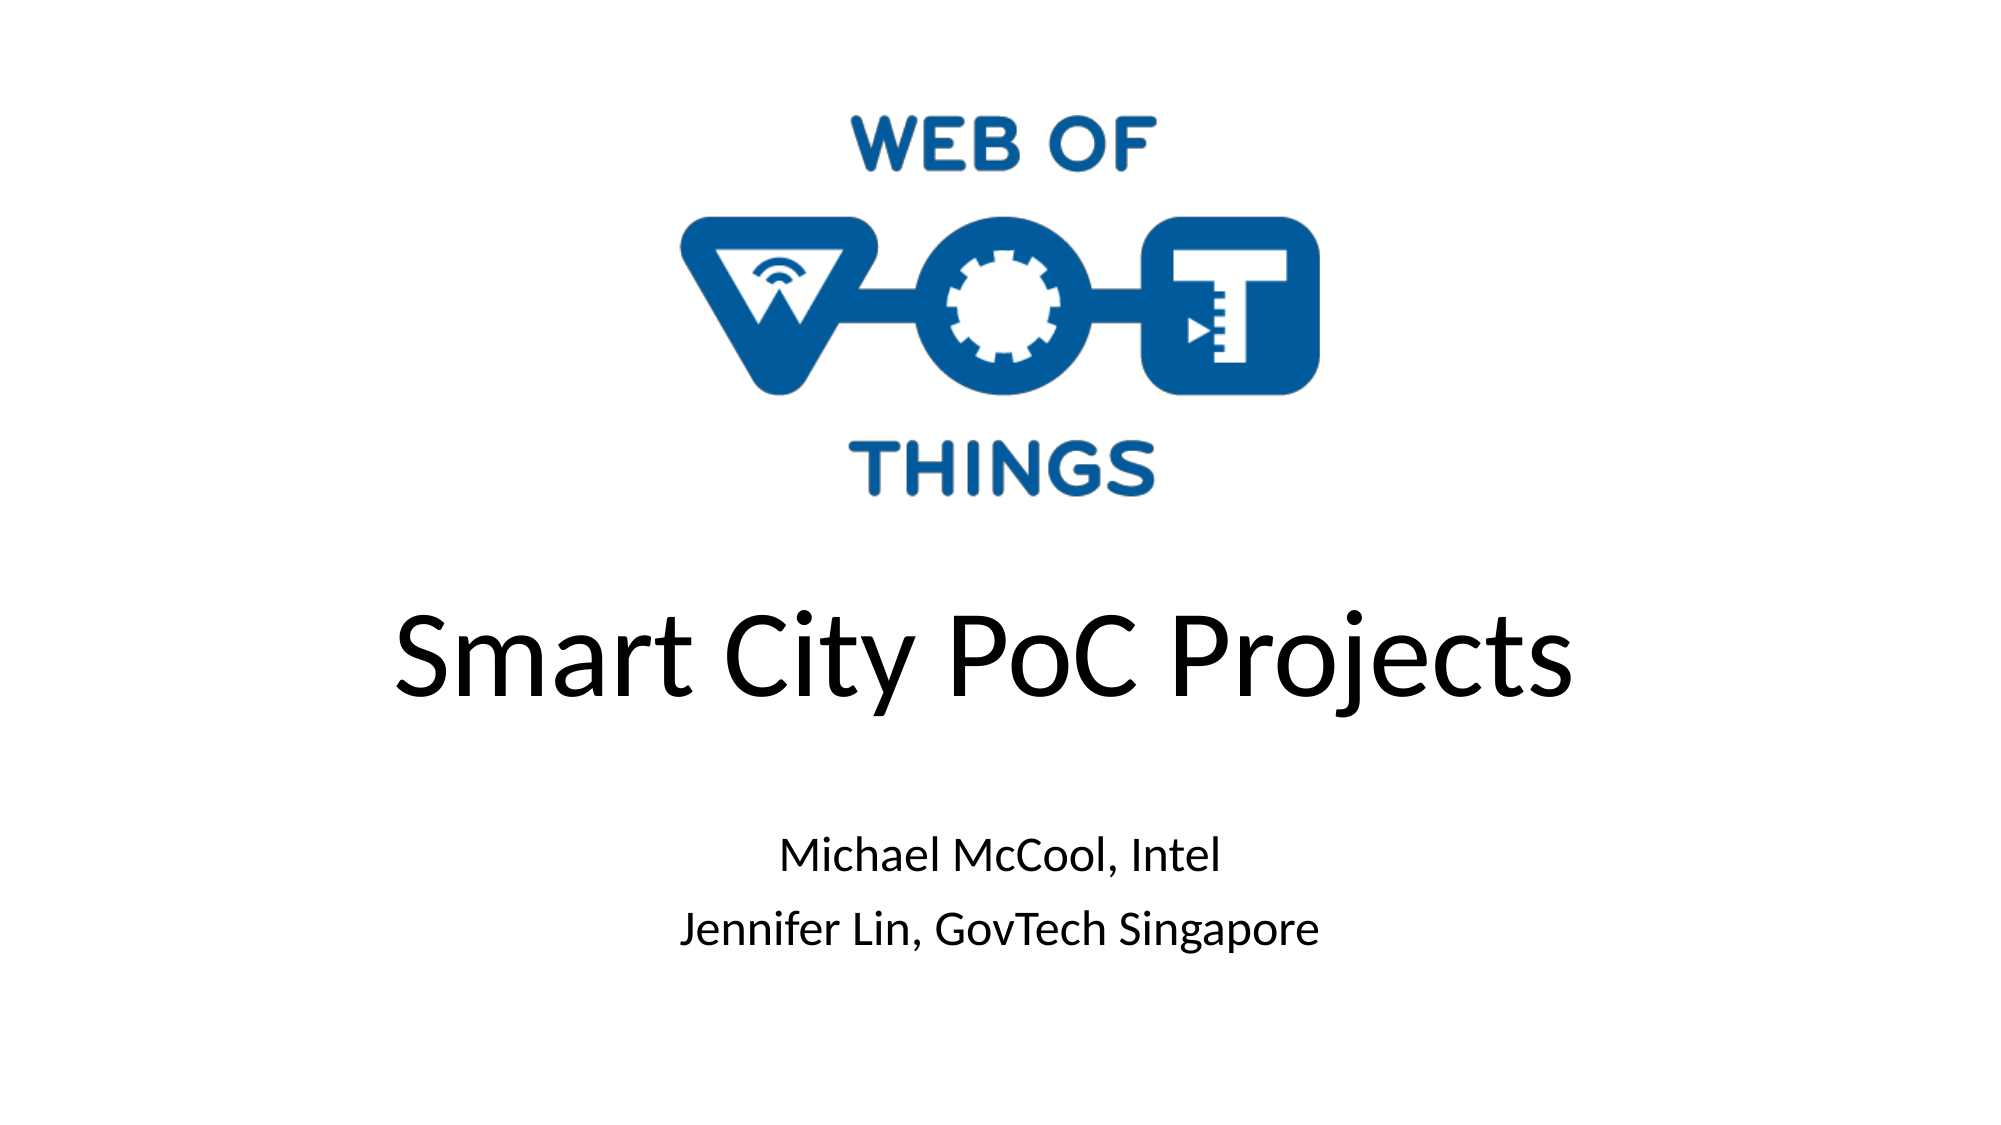

# Smart City PoC Projects
Michael McCool, Intel
Jennifer Lin, GovTech Singapore